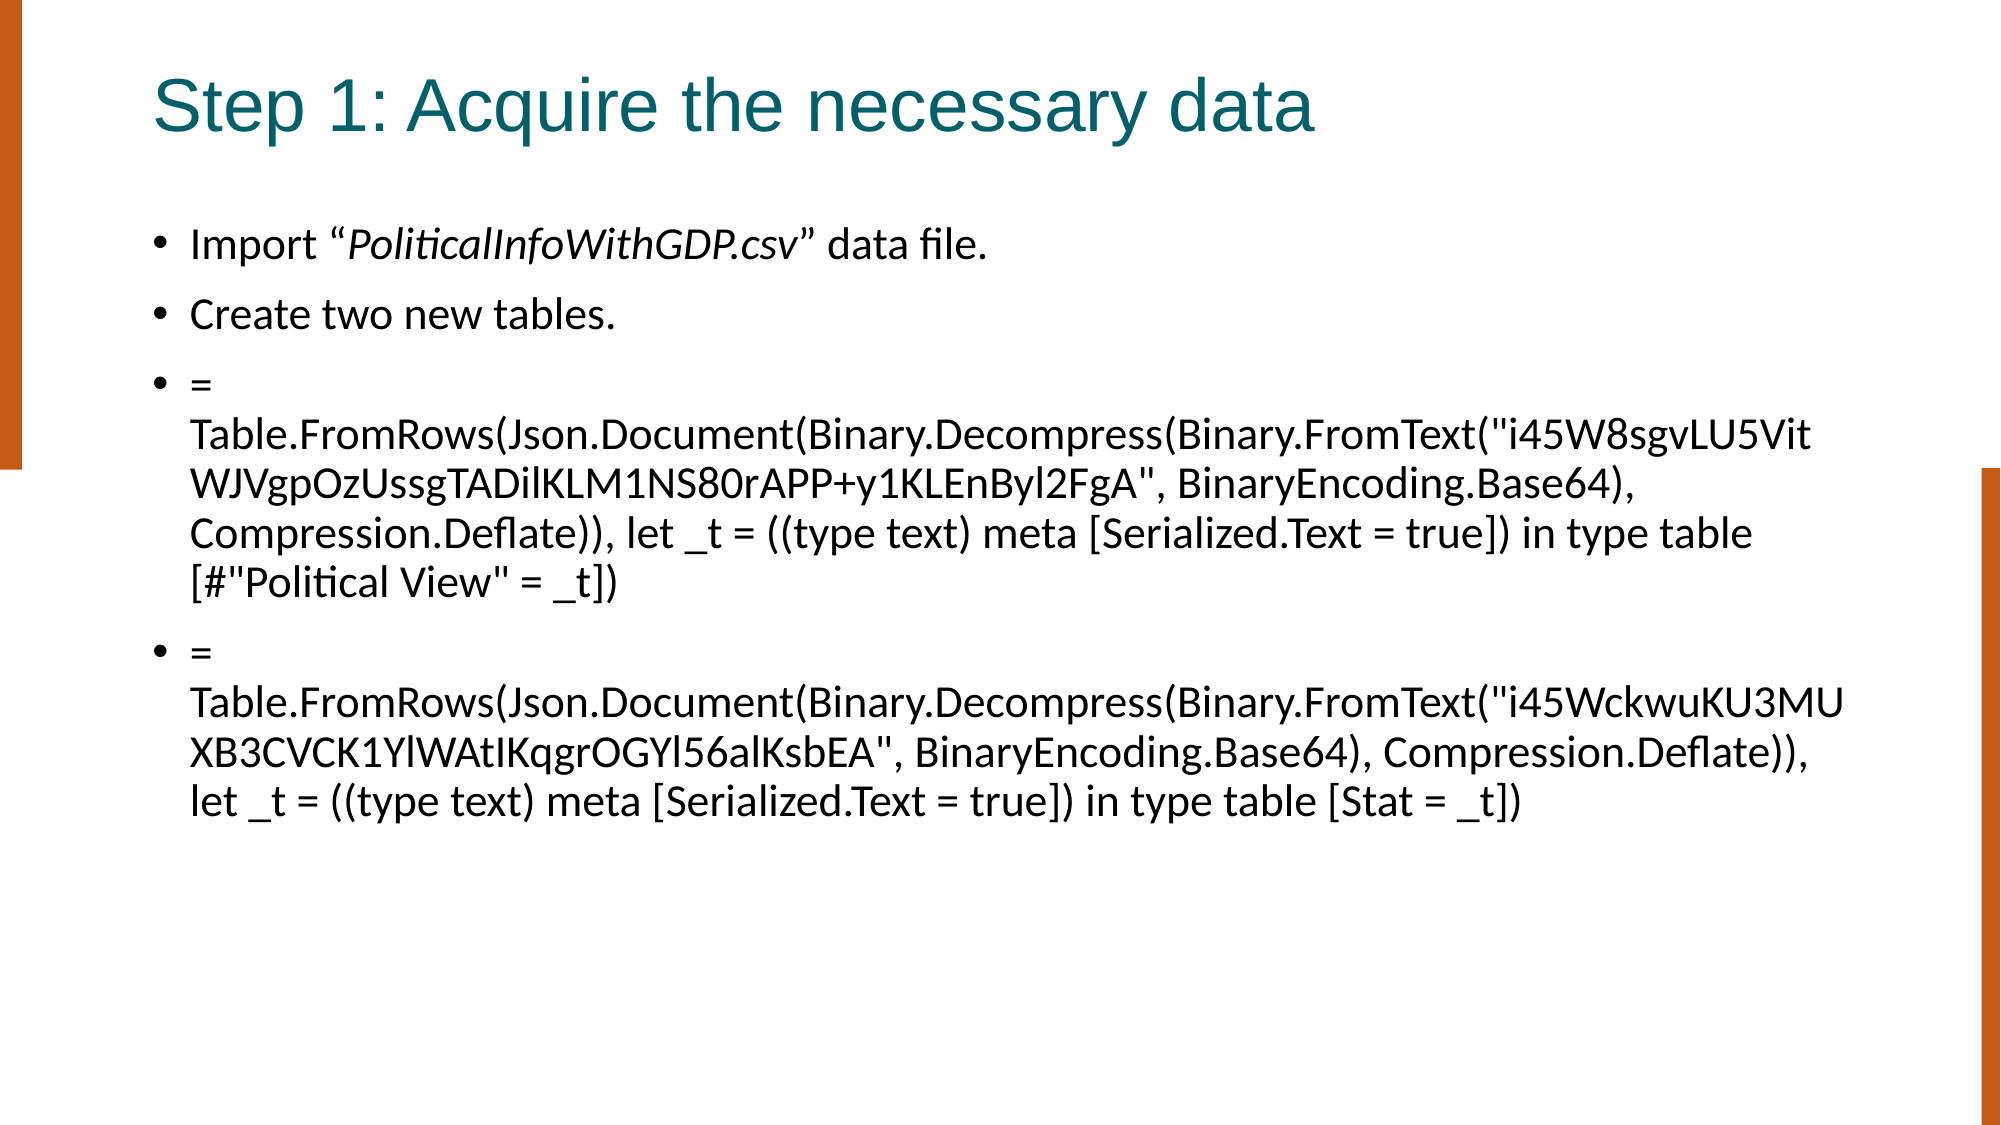

# Step 1: Acquire the necessary data
Import “PoliticalInfoWithGDP.csv” data file.
Create two new tables.
= Table.FromRows(Json.Document(Binary.Decompress(Binary.FromText("i45W8sgvLU5VitWJVgpOzUssgTADilKLM1NS80rAPP+y1KLEnByl2FgA", BinaryEncoding.Base64), Compression.Deflate)), let _t = ((type text) meta [Serialized.Text = true]) in type table [#"Political View" = _t])
= Table.FromRows(Json.Document(Binary.Decompress(Binary.FromText("i45WckwuKU3MUXB3CVCK1YlWAtIKqgrOGYl56alKsbEA", BinaryEncoding.Base64), Compression.Deflate)), let _t = ((type text) meta [Serialized.Text = true]) in type table [Stat = _t])